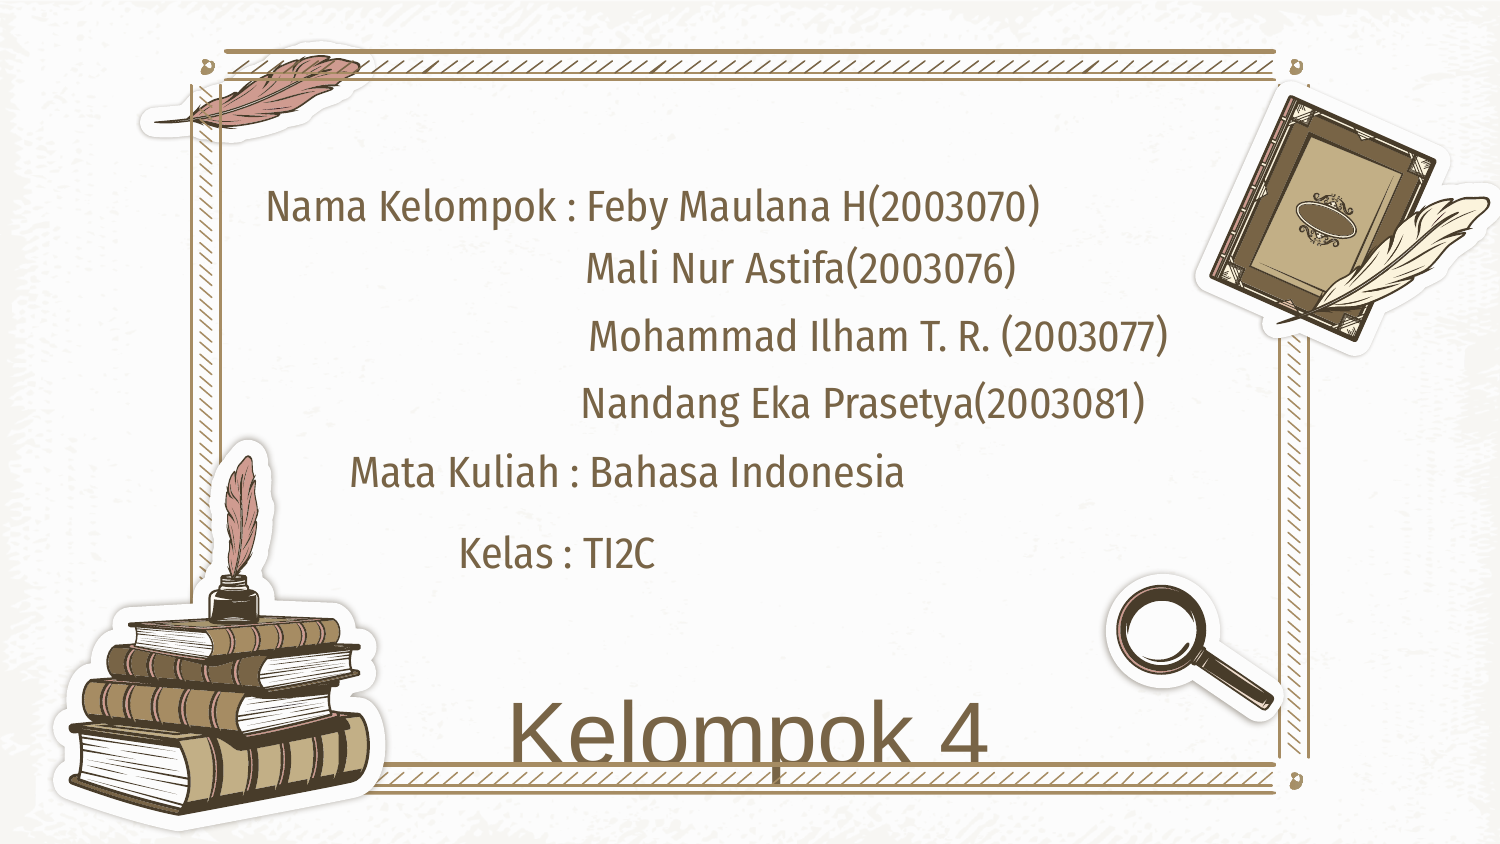

Nama Kelompok : Feby Maulana H(2003070)

                             Mali Nur Astifa(2003076)

                                            Mohammad Ilham T. R. (2003077)

                                           Nandang Eka Prasetya(2003081)
Mata Kuliah : Bahasa Indonesia

Kelas : TI2C

# Kelompok 4